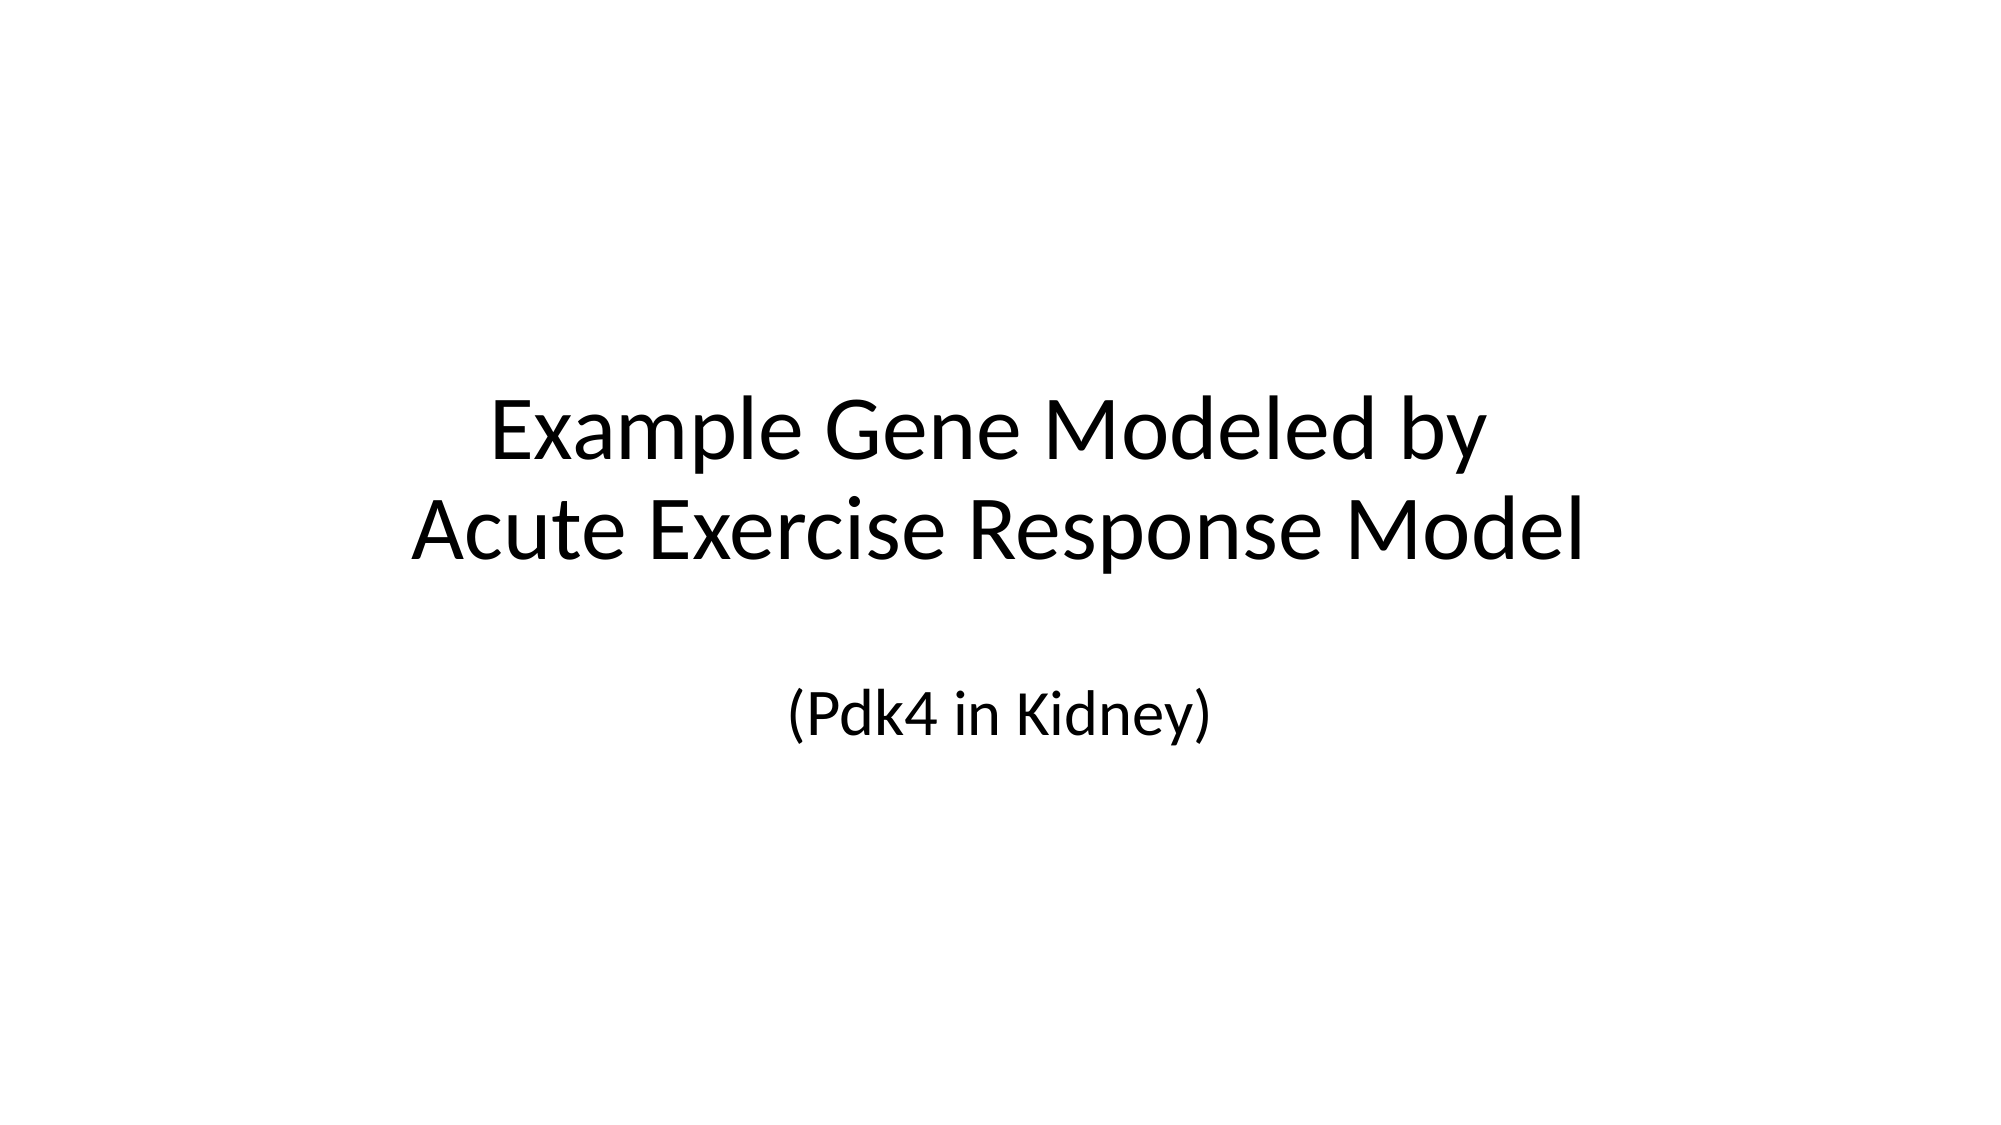

# Example Gene Modeled by Acute Exercise Response Model (Pdk4 in Kidney)